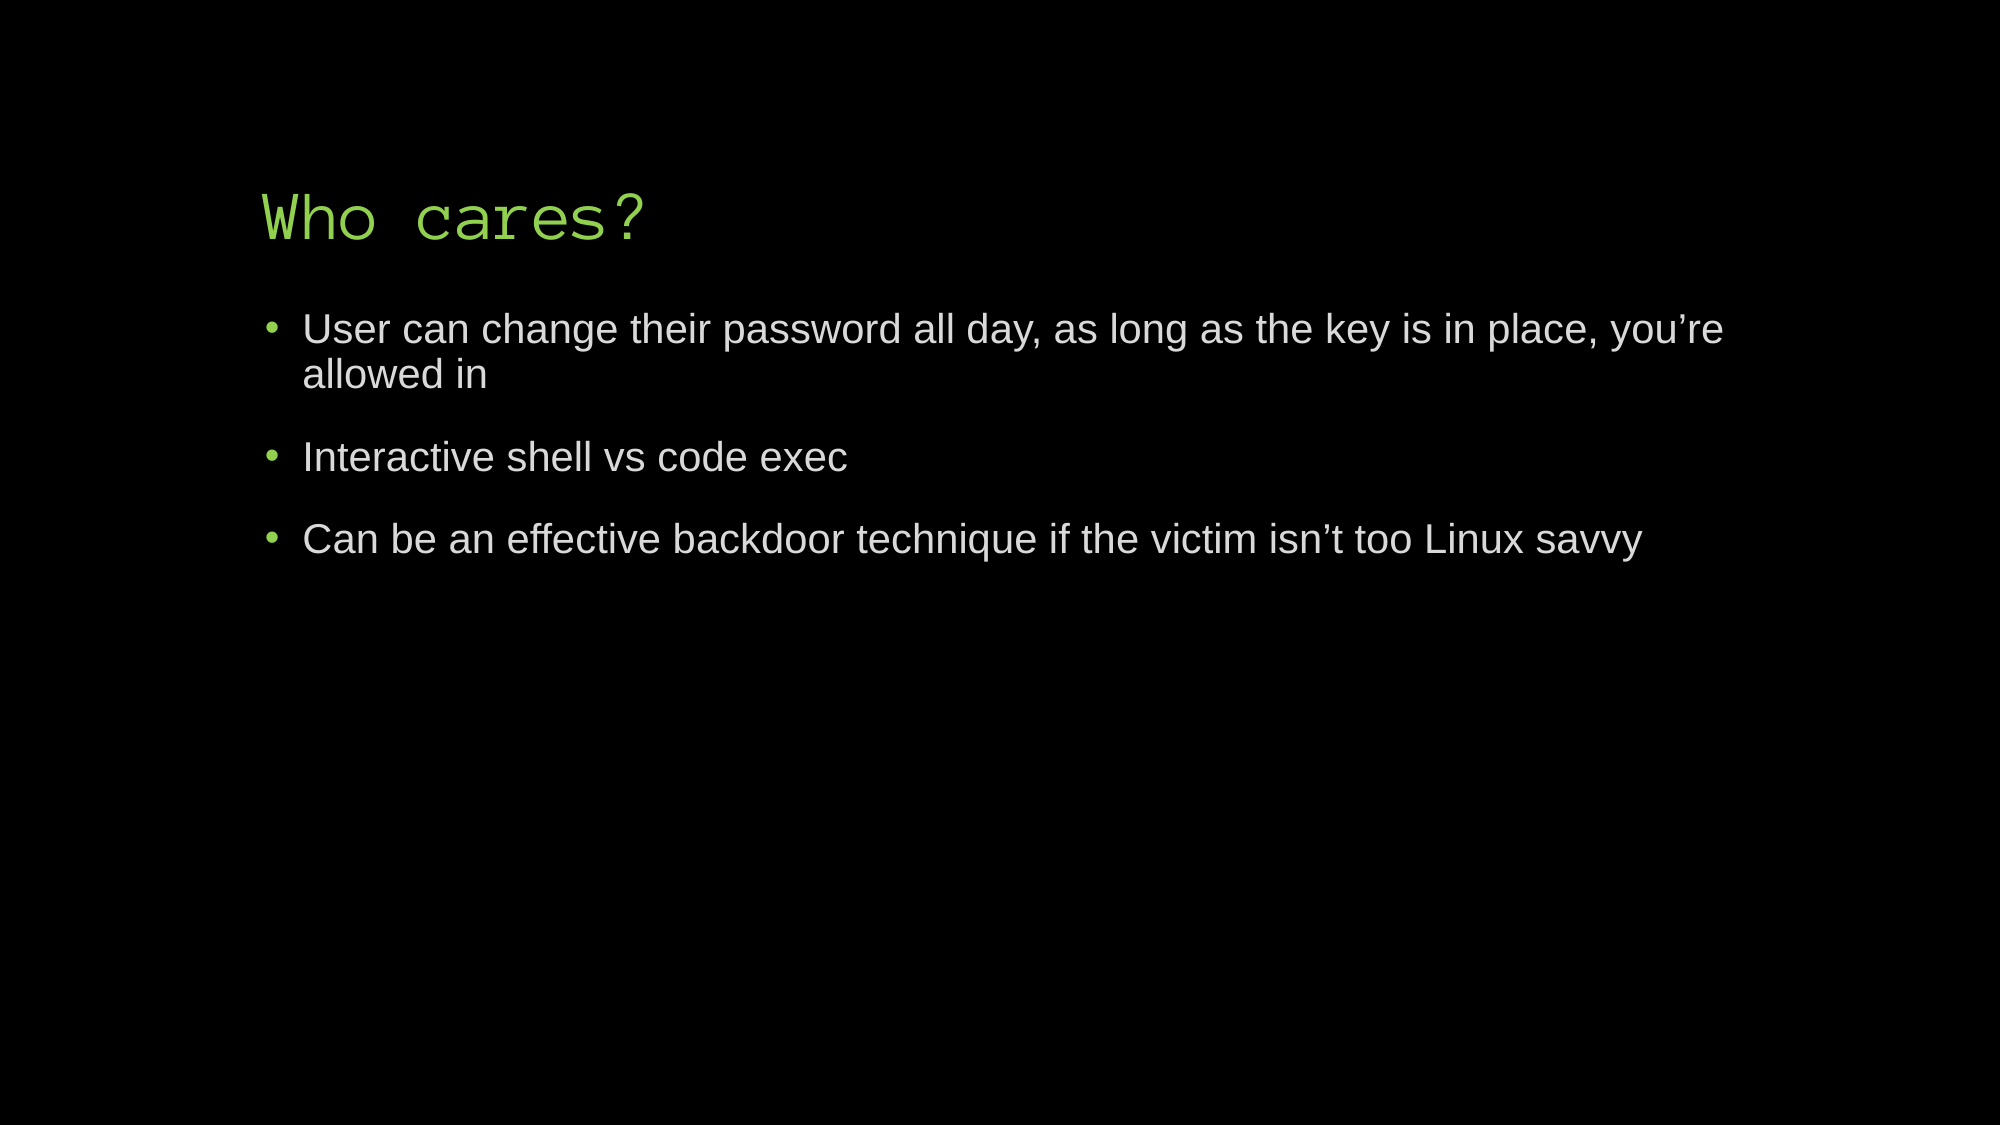

# Who cares?
User can change their password all day, as long as the key is in place, you’re allowed in
Interactive shell vs code exec
Can be an effective backdoor technique if the victim isn’t too Linux savvy